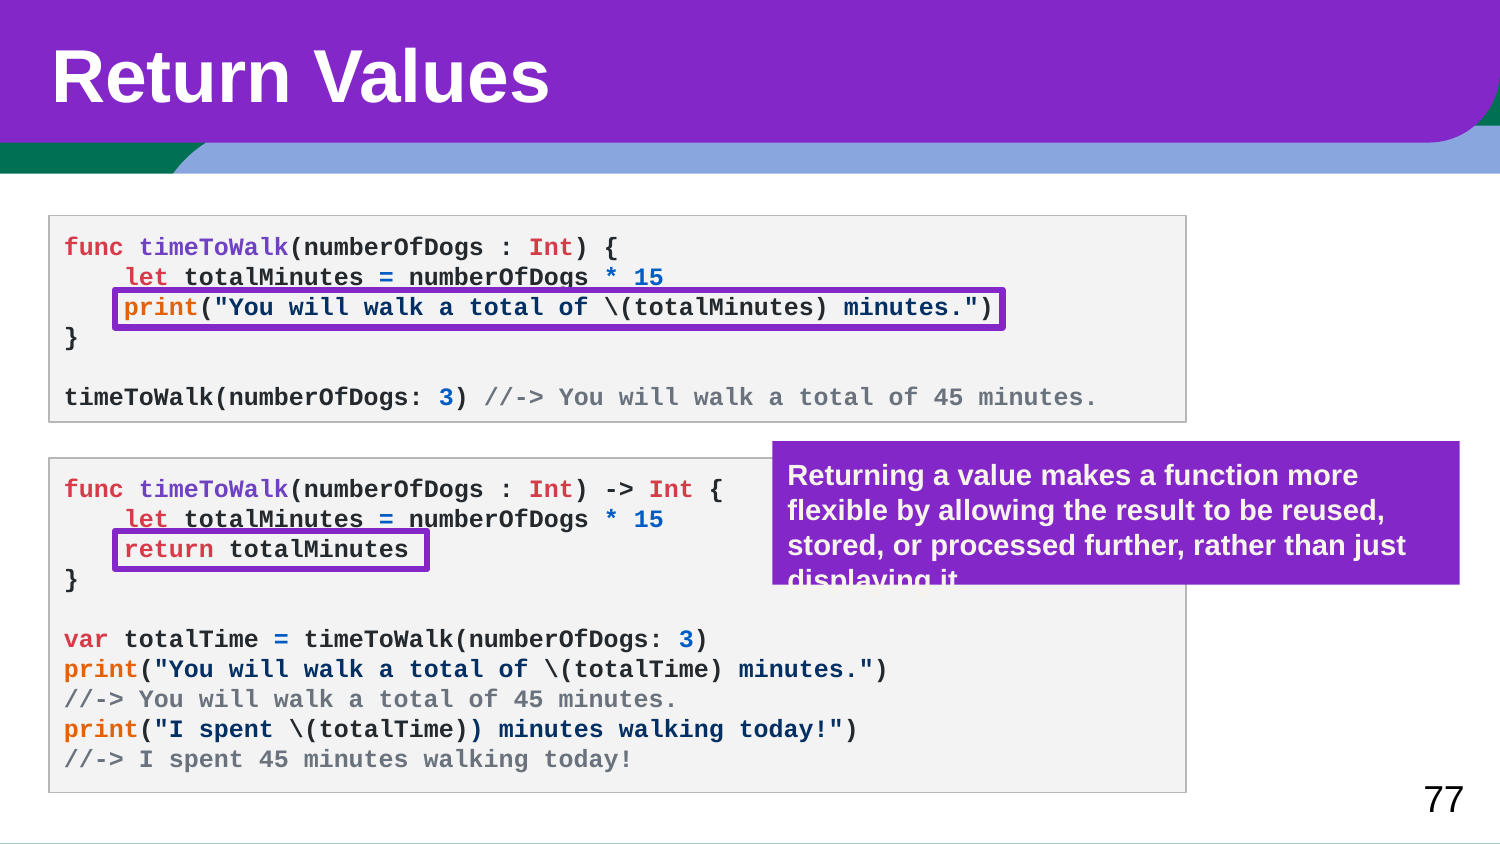

# Return Values
func timeToWalk(numberOfDogs : Int) {
    let totalMinutes = numberOfDogs * 15
    print("You will walk a total of \(totalMinutes) minutes.")
}

timeToWalk(numberOfDogs: 3) //-> You will walk a total of 45 minutes.

Returning a value makes a function more flexible by allowing the result to be reused, stored, or processed further, rather than just displaying it.
func timeToWalk(numberOfDogs : Int) -> Int {
    let totalMinutes = numberOfDogs * 15
    return totalMinutes
}

var totalTime = timeToWalk(numberOfDogs: 3)
print("You will walk a total of \(totalTime) minutes.")
//-> You will walk a total of 45 minutes.
print("I spent \(totalTime)) minutes walking today!")
//-> I spent 45 minutes walking today!